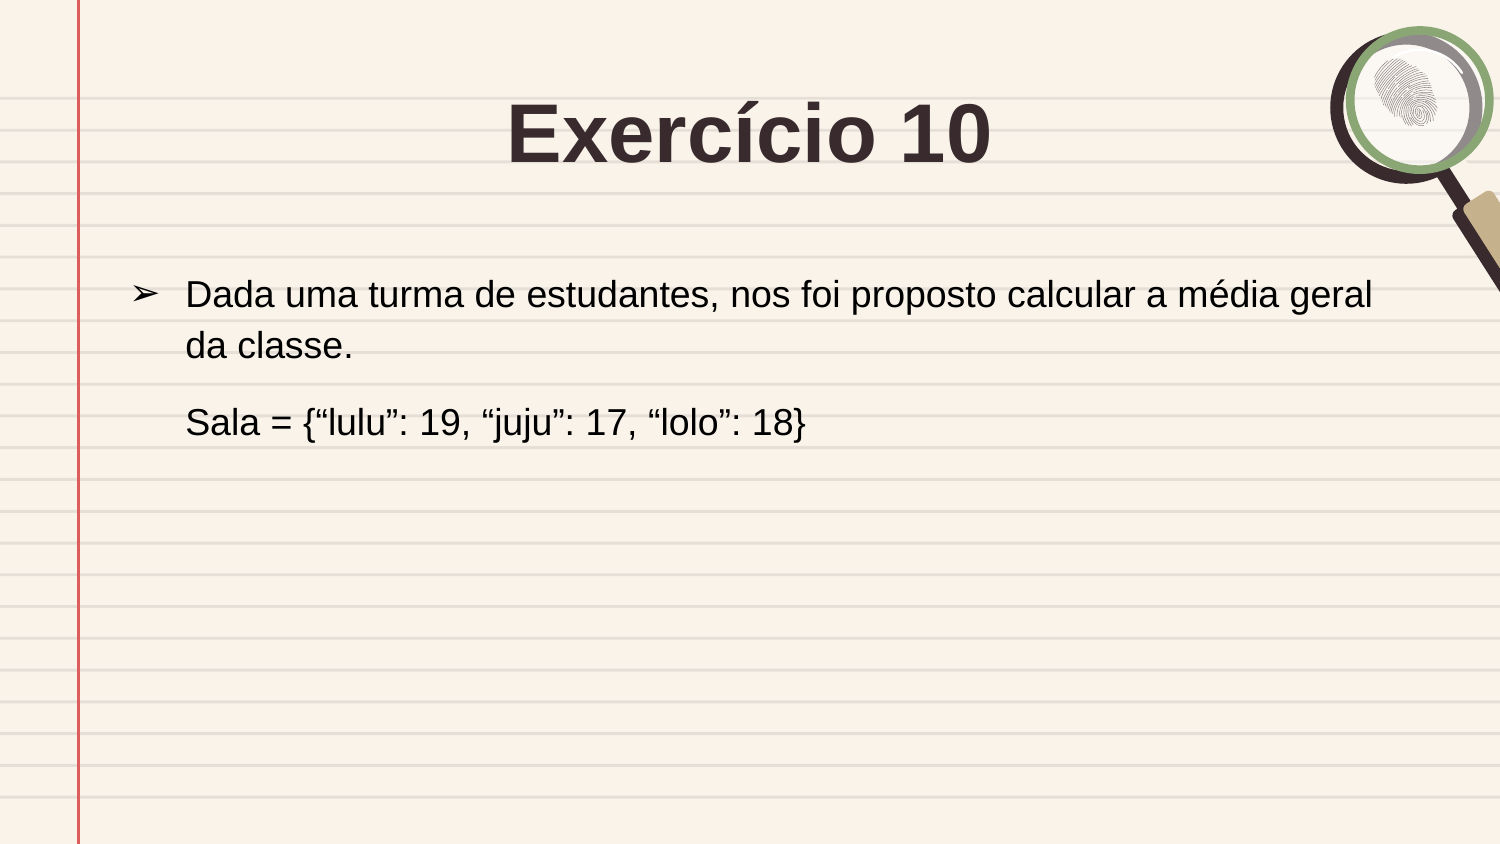

# Exercício 10
Dada uma turma de estudantes, nos foi proposto calcular a média geral da classe.
Sala = {“lulu”: 19, “juju”: 17, “lolo”: 18}